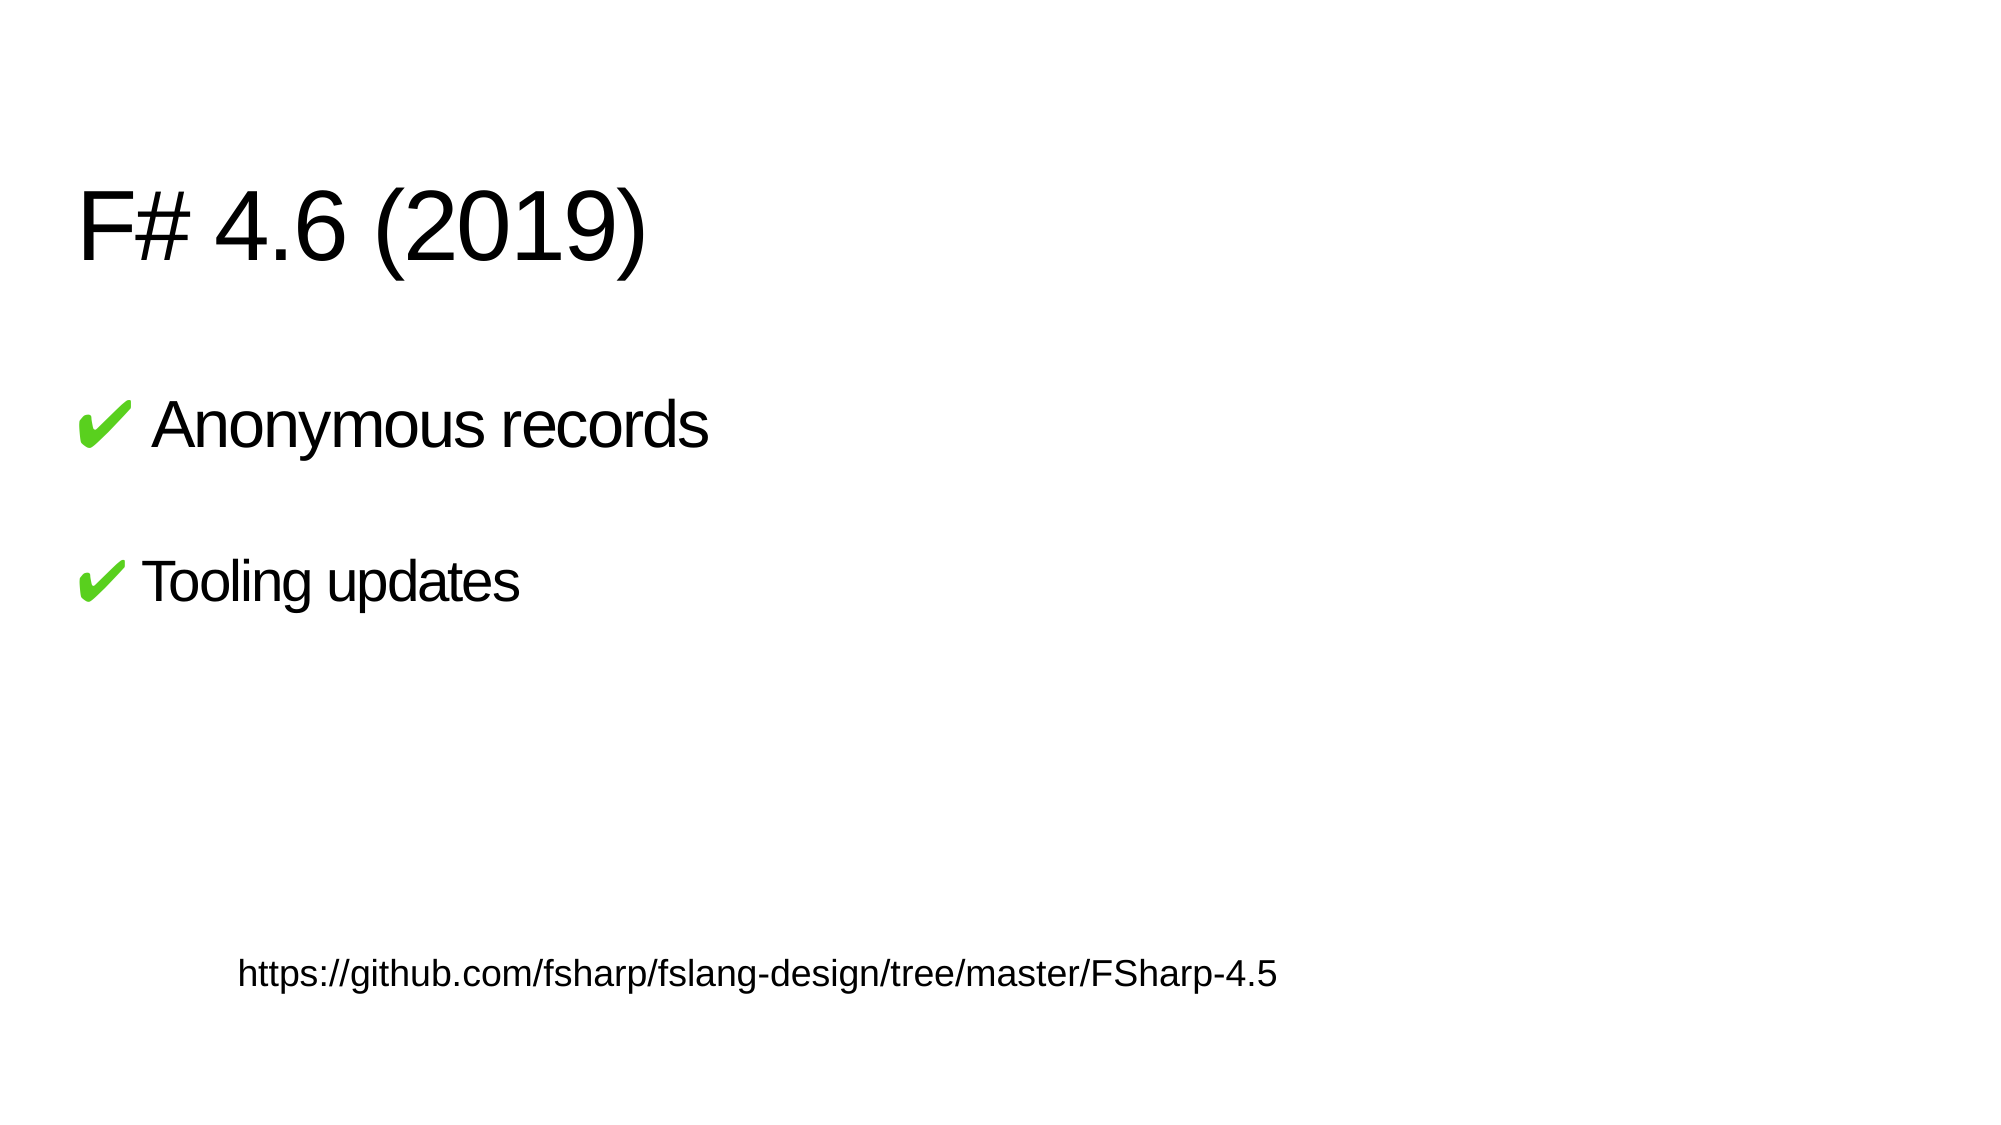

# F# 4.6 (2019) ✔ Anonymous records ✔ Tooling updates
https://github.com/fsharp/fslang-design/tree/master/FSharp-4.5